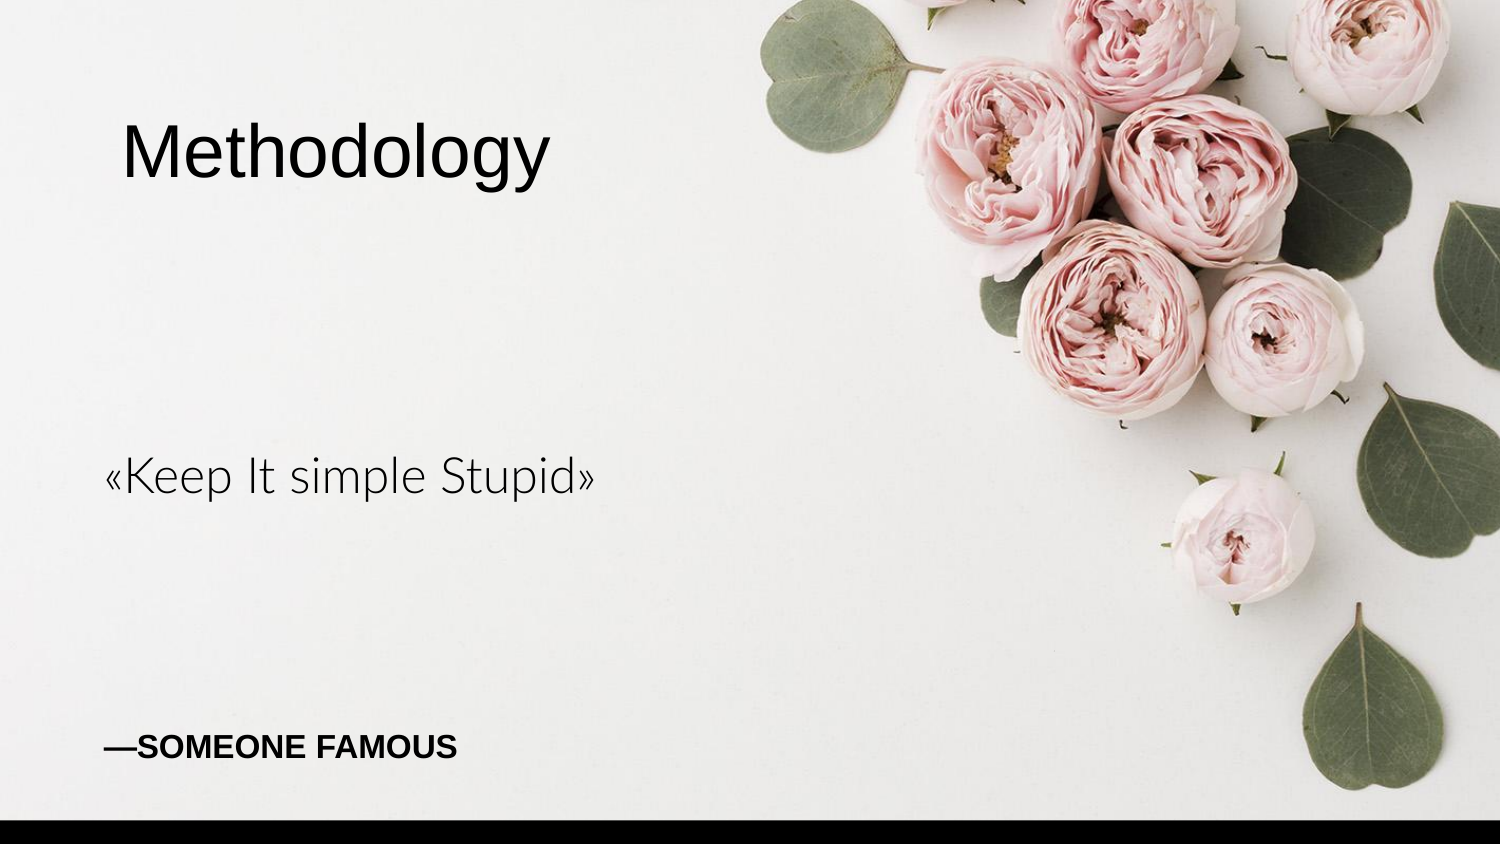

Methodology
«Keep It simple Stupid»

# —SOMEONE FAMOUS